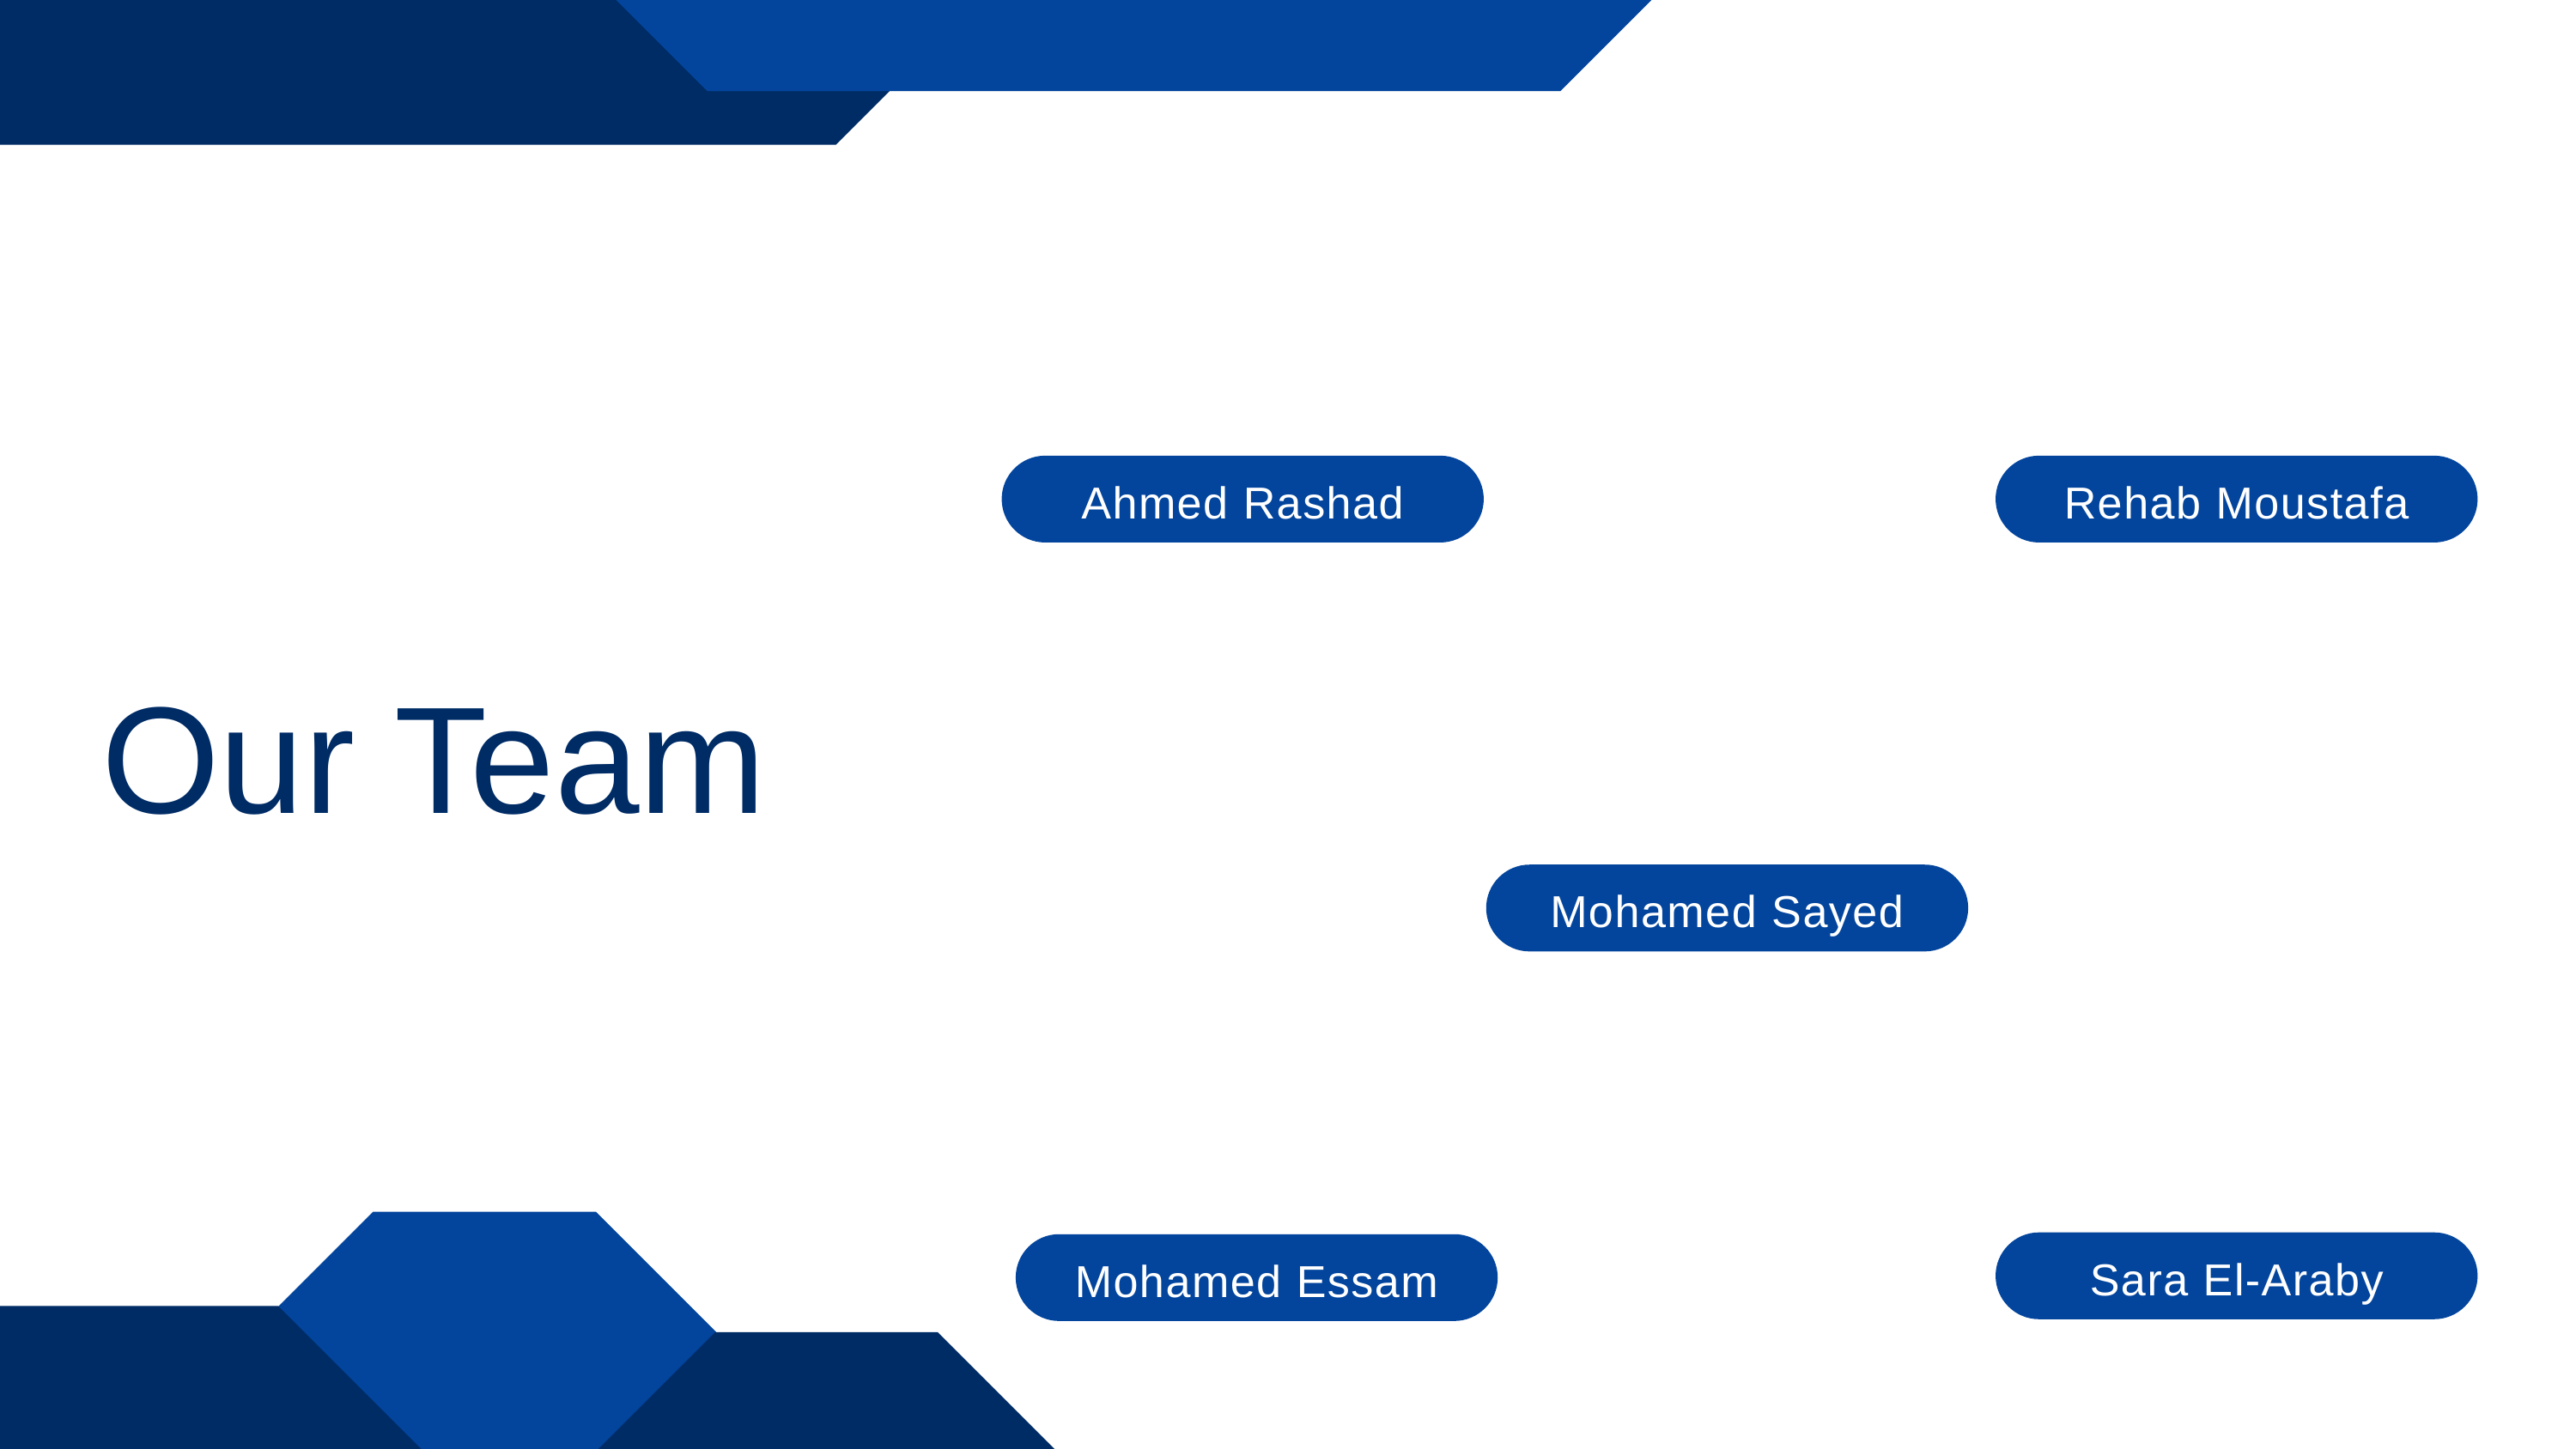

Ahmed Rashad
Rehab Moustafa
Our Team

Mohamed Sayed

Sara El-Araby
Mohamed Essam